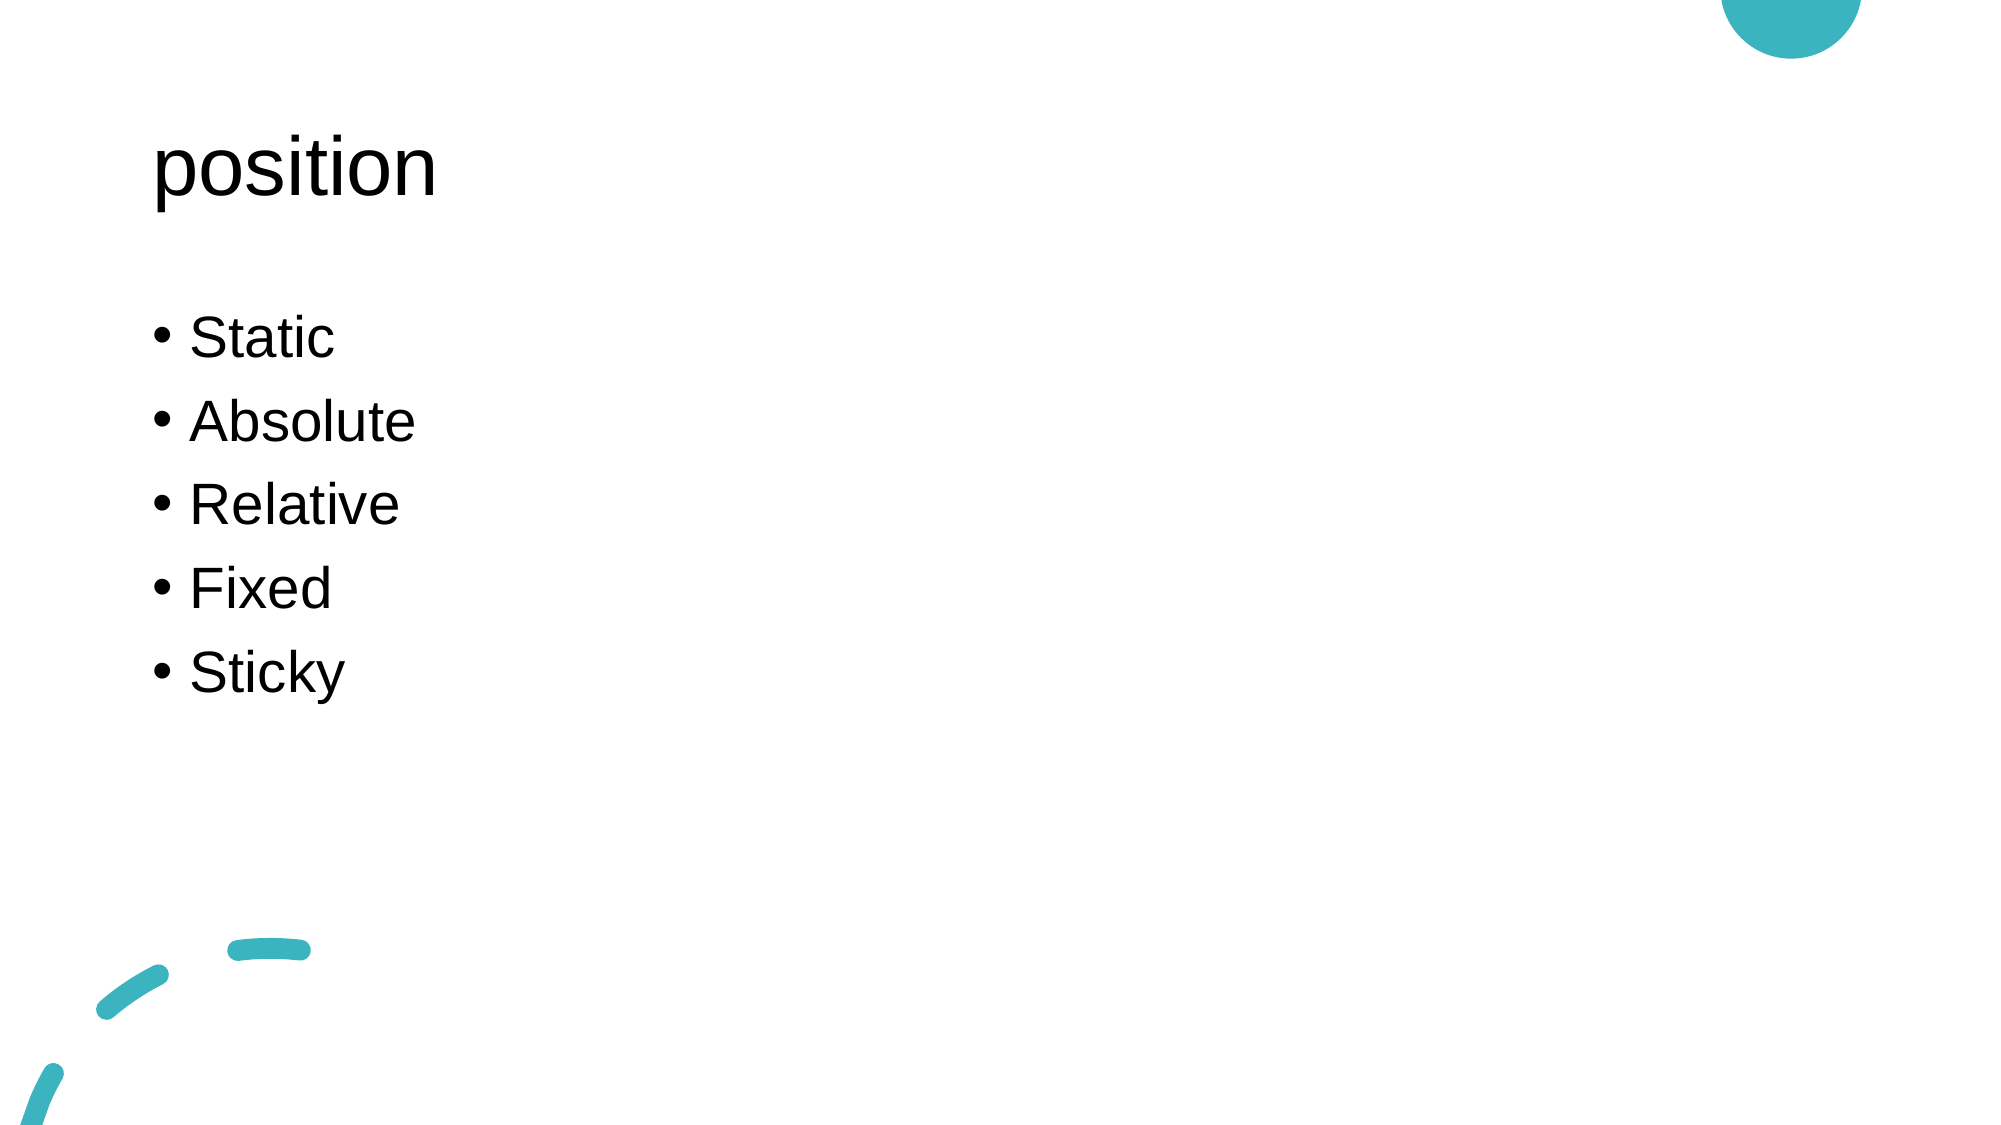

# position
Static
Absolute
Relative
Fixed
Sticky